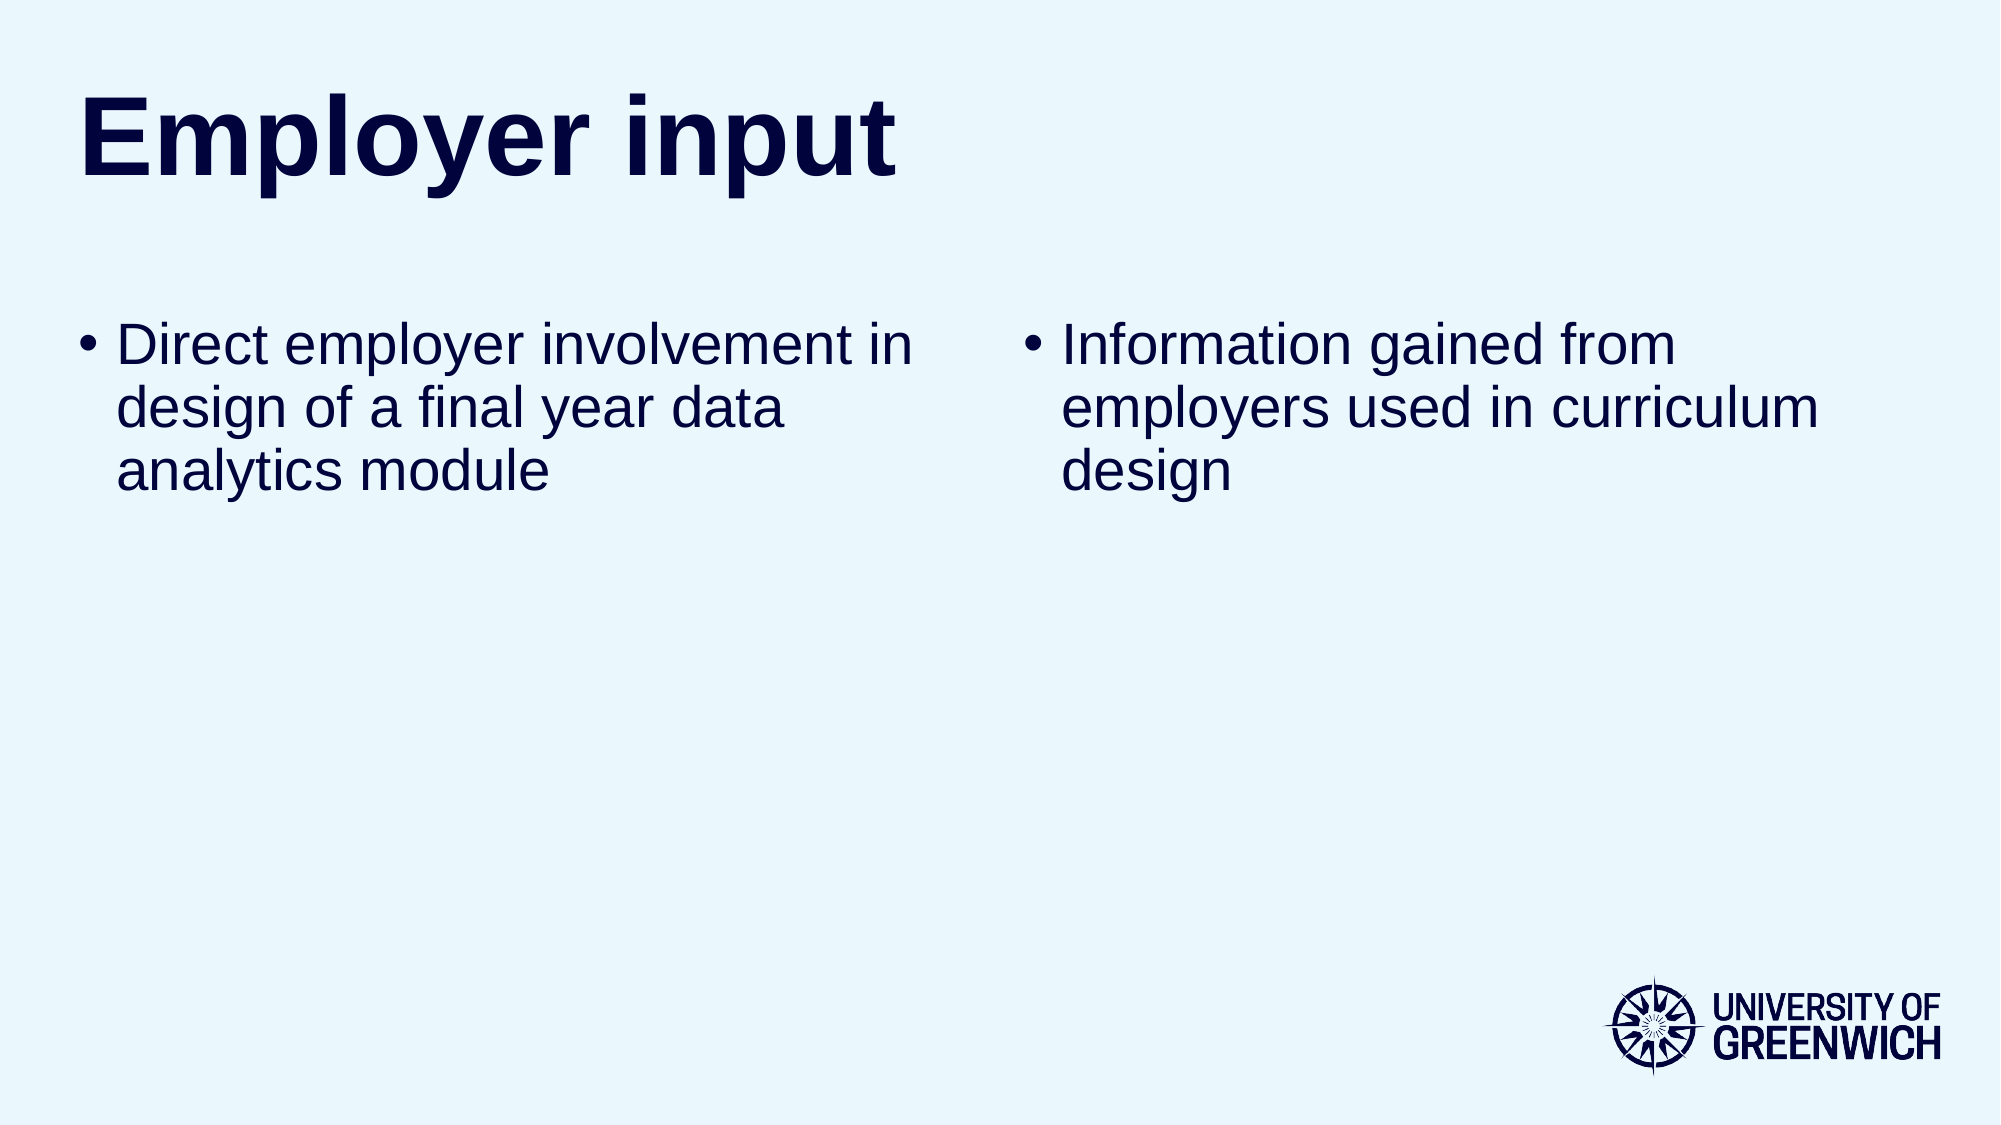

# Employer input
Direct employer involvement in design of a final year data analytics module
Information gained from employers used in curriculum design